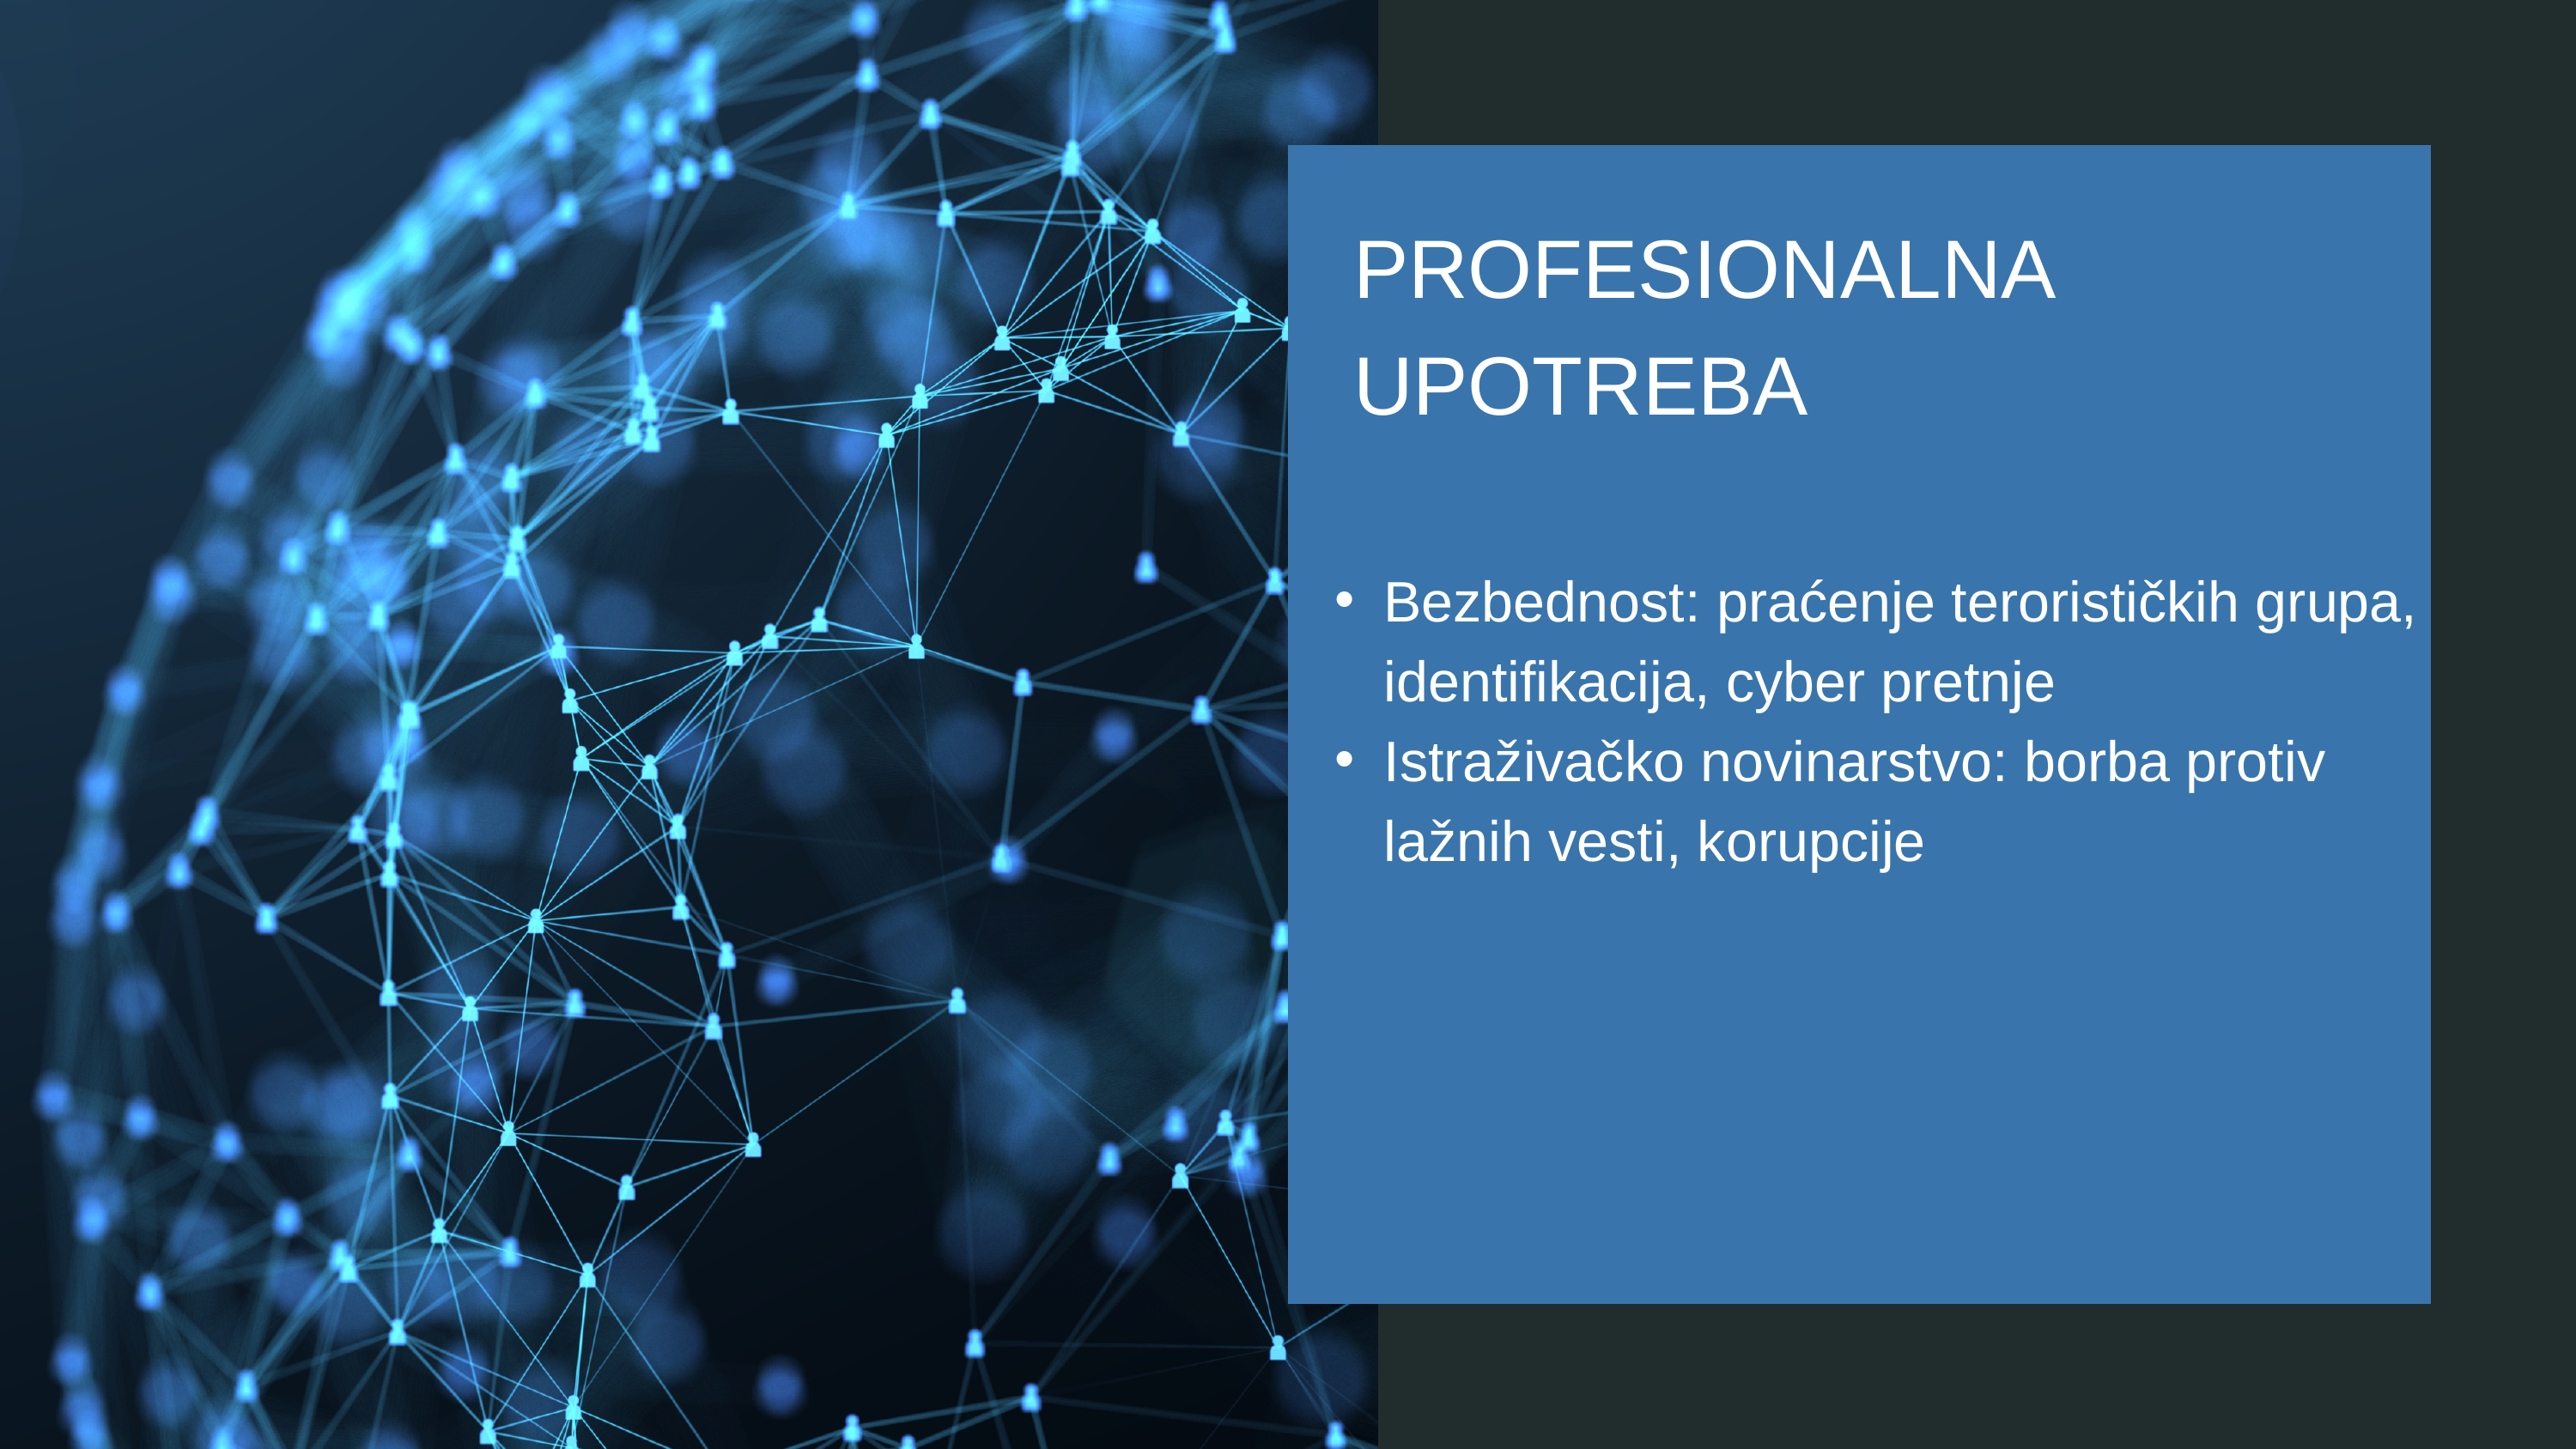

PROFESIONALNA UPOTREBA
Bezbednost: praćenje terorističkih grupa, identifikacija, cyber pretnje
Istraživačko novinarstvo: borba protiv lažnih vesti, korupcije